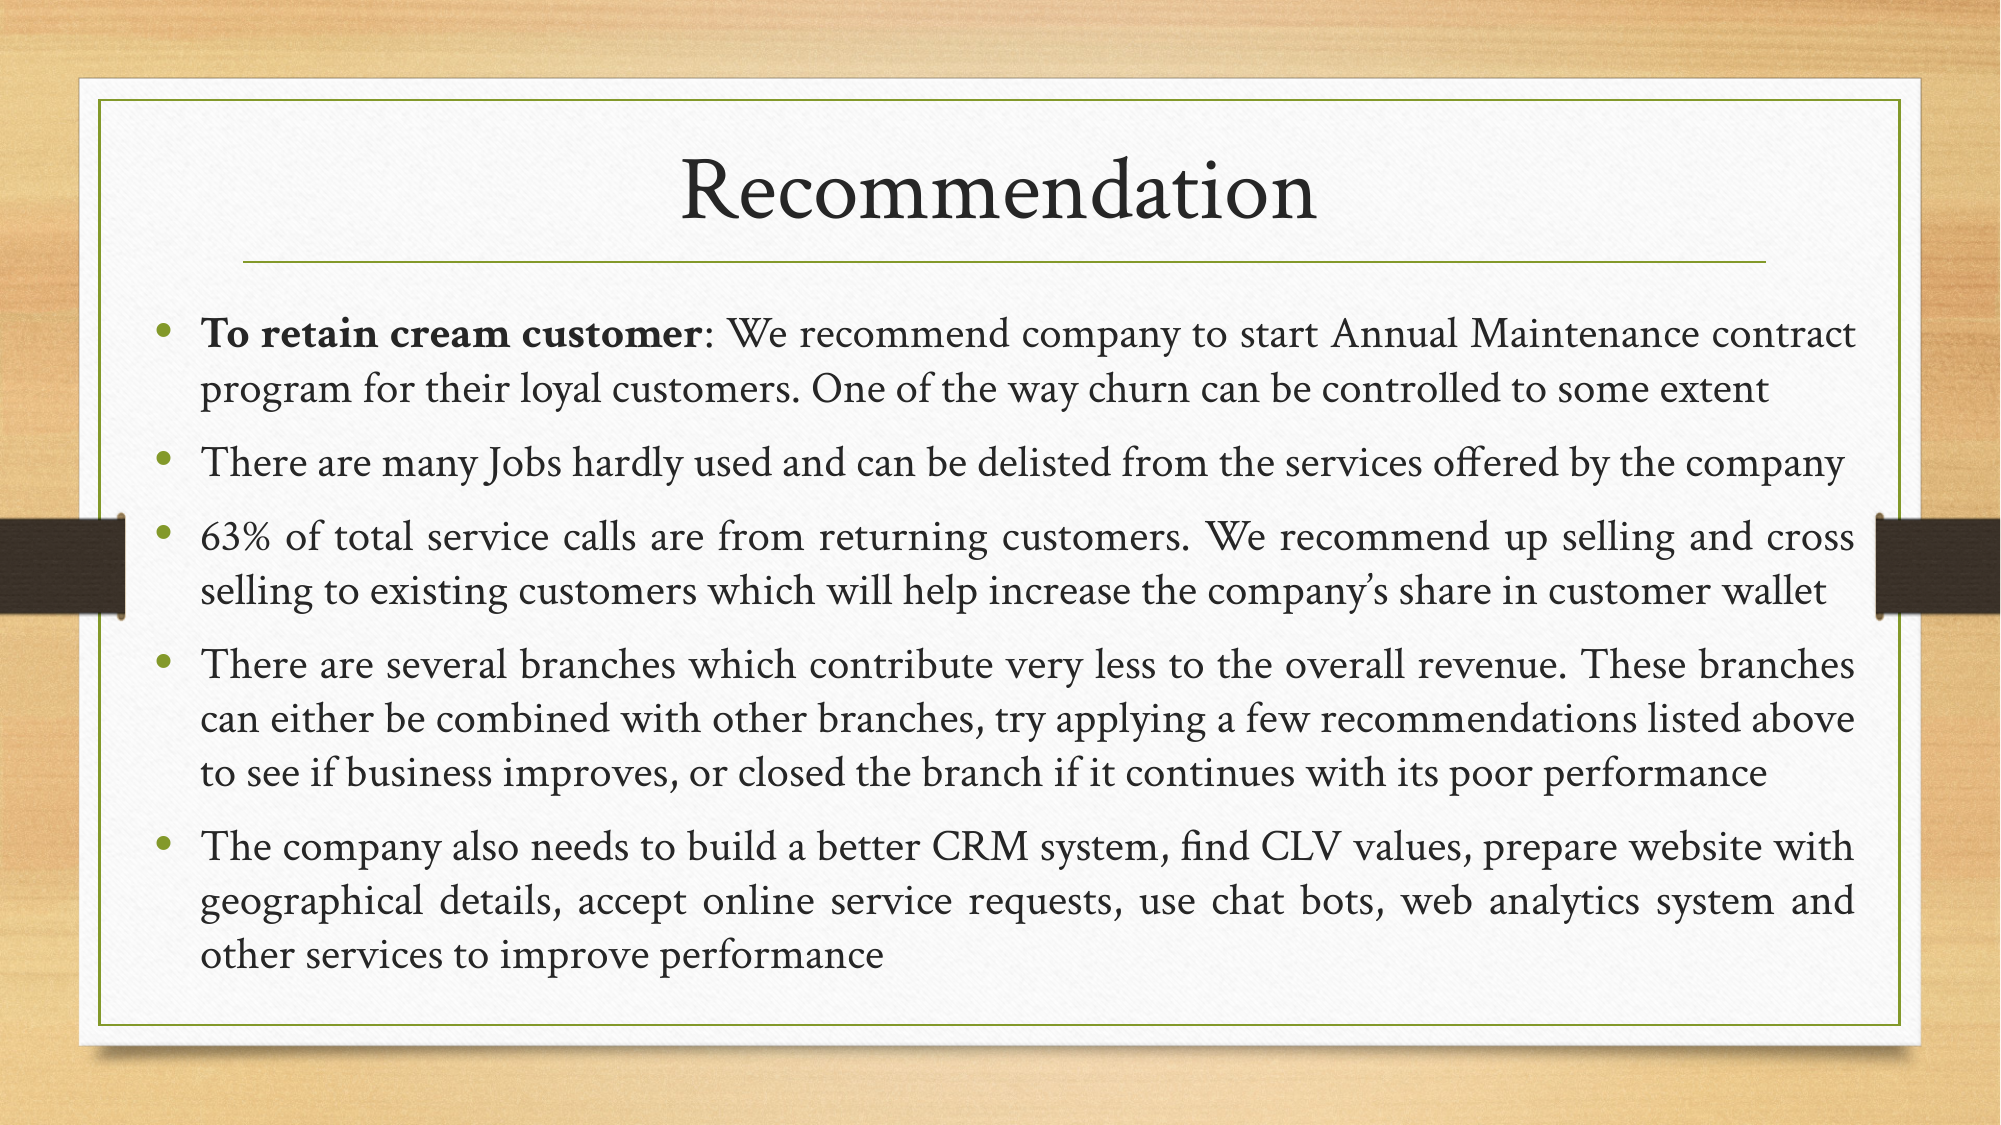

Recommendation
To retain cream customer: We recommend company to start Annual Maintenance contract program for their loyal customers. One of the way churn can be controlled to some extent
There are many Jobs hardly used and can be delisted from the services offered by the company
63% of total service calls are from returning customers. We recommend up selling and cross selling to existing customers which will help increase the company’s share in customer wallet
There are several branches which contribute very less to the overall revenue. These branches can either be combined with other branches, try applying a few recommendations listed above to see if business improves, or closed the branch if it continues with its poor performance
The company also needs to build a better CRM system, find CLV values, prepare website with geographical details, accept online service requests, use chat bots, web analytics system and other services to improve performance